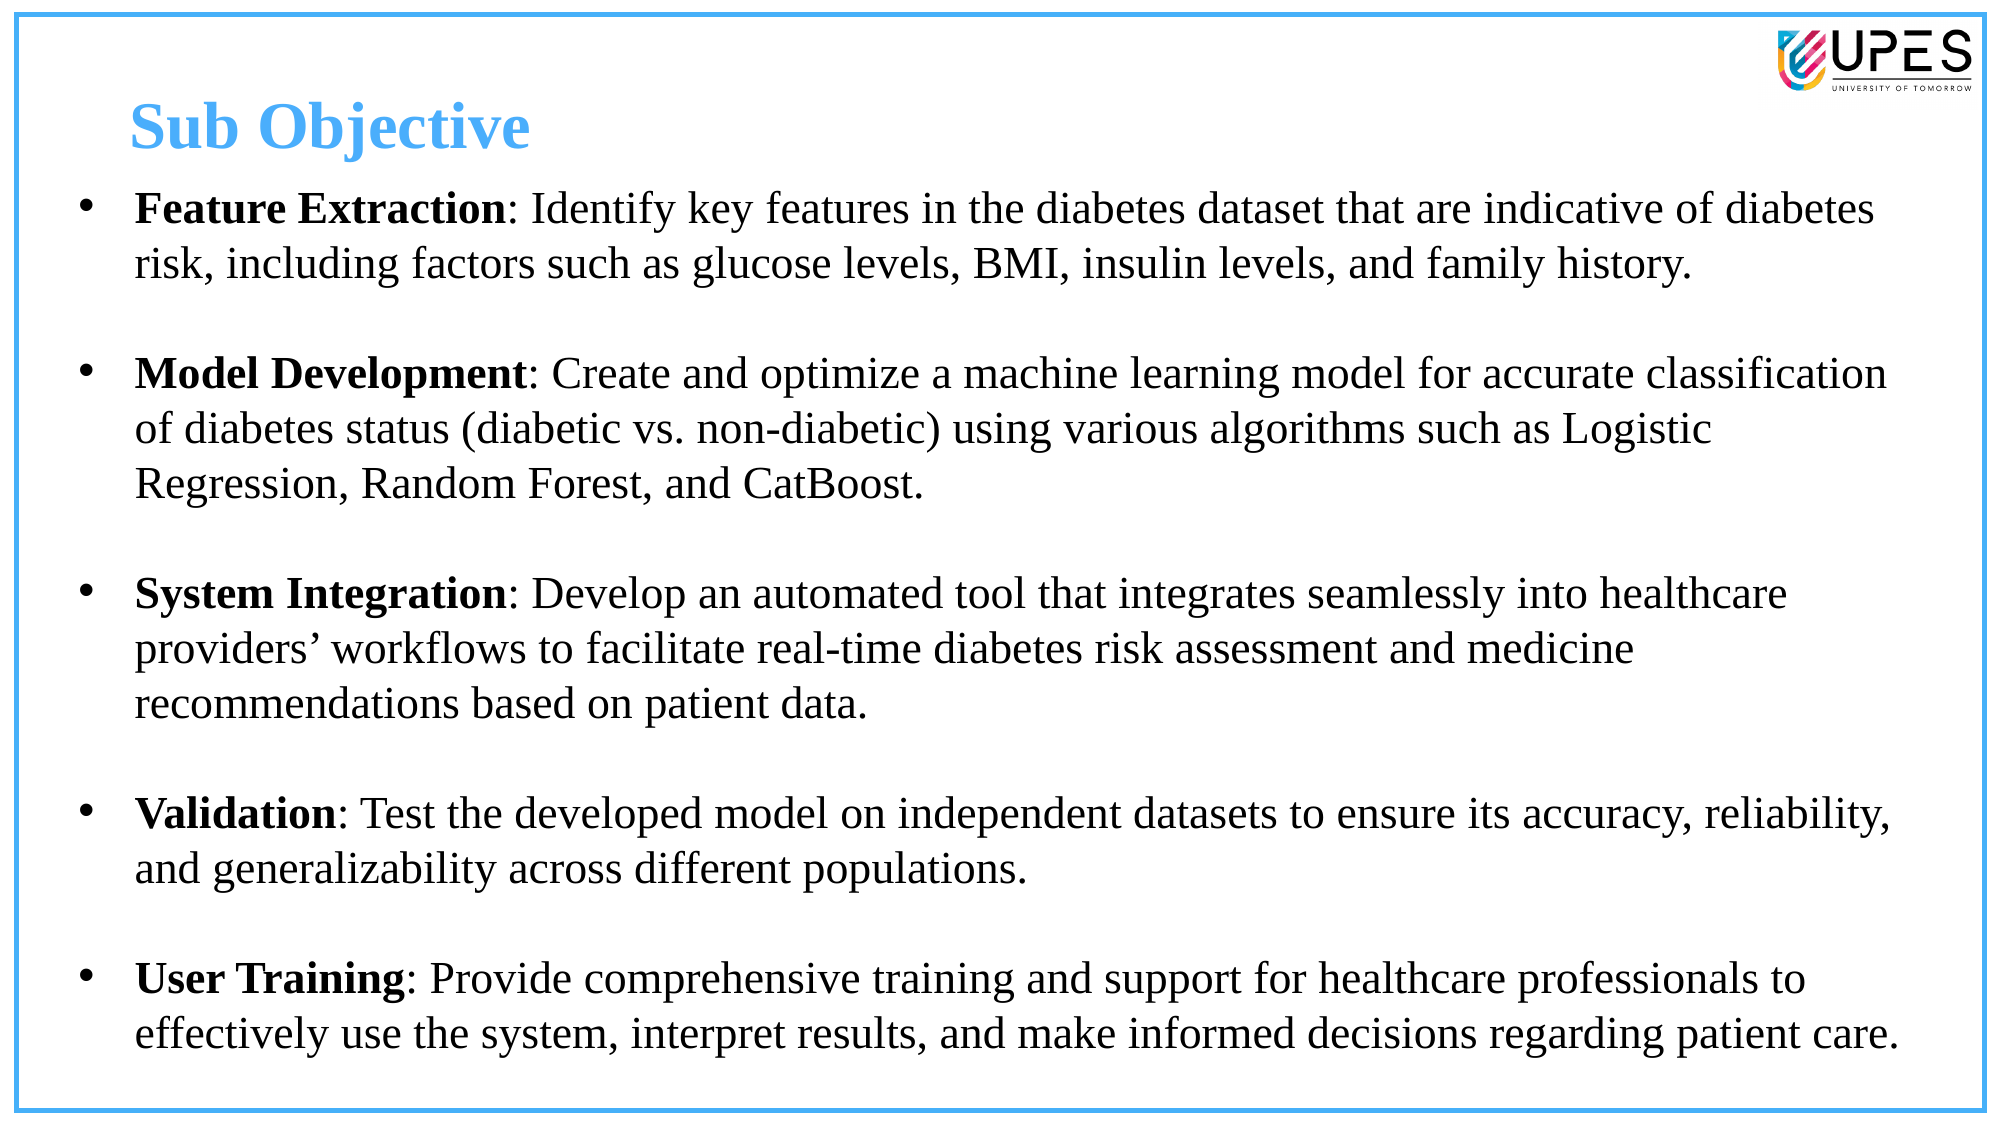

# Sub Objective
Feature Extraction: Identify key features in the diabetes dataset that are indicative of diabetes risk, including factors such as glucose levels, BMI, insulin levels, and family history.

Model Development: Create and optimize a machine learning model for accurate classification of diabetes status (diabetic vs. non-diabetic) using various algorithms such as Logistic Regression, Random Forest, and CatBoost.

System Integration: Develop an automated tool that integrates seamlessly into healthcare providers’ workflows to facilitate real-time diabetes risk assessment and medicine recommendations based on patient data.

Validation: Test the developed model on independent datasets to ensure its accuracy, reliability, and generalizability across different populations.

User Training: Provide comprehensive training and support for healthcare professionals to effectively use the system, interpret results, and make informed decisions regarding patient care.